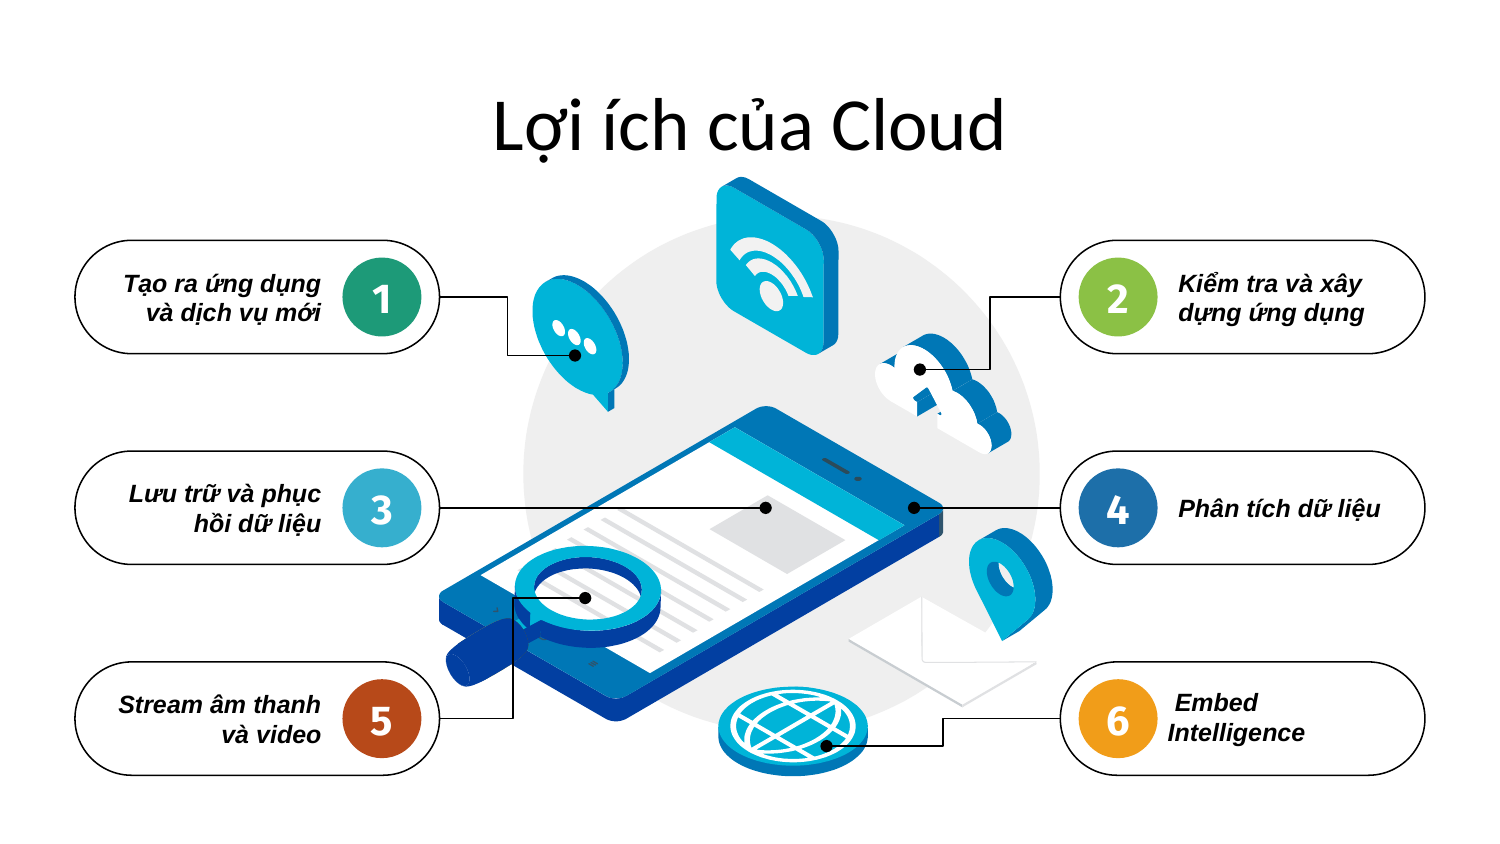

# Lợi ích của Cloud

Kiểm tra và xây dựng ứng dụng
Tạo ra ứng dụng và dịch vụ mới
1
2

Lưu trữ và phục hồi dữ liệu
Phân tích dữ liệu
3
4

 Embed Intelligence
Stream âm thanh và video
5
6